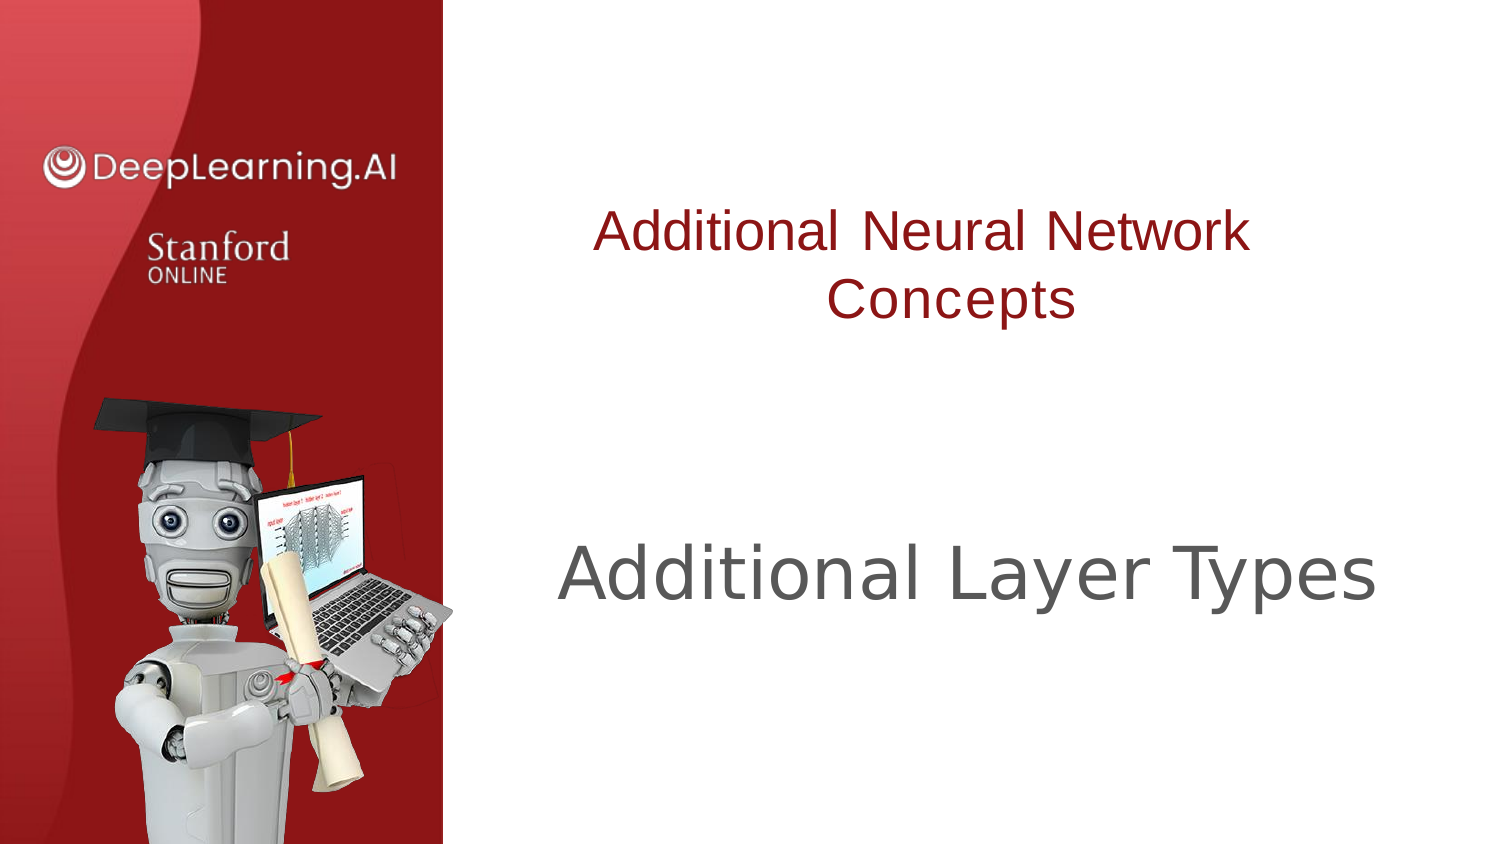

# Additional Neural Network Concepts
Additional Layer Types